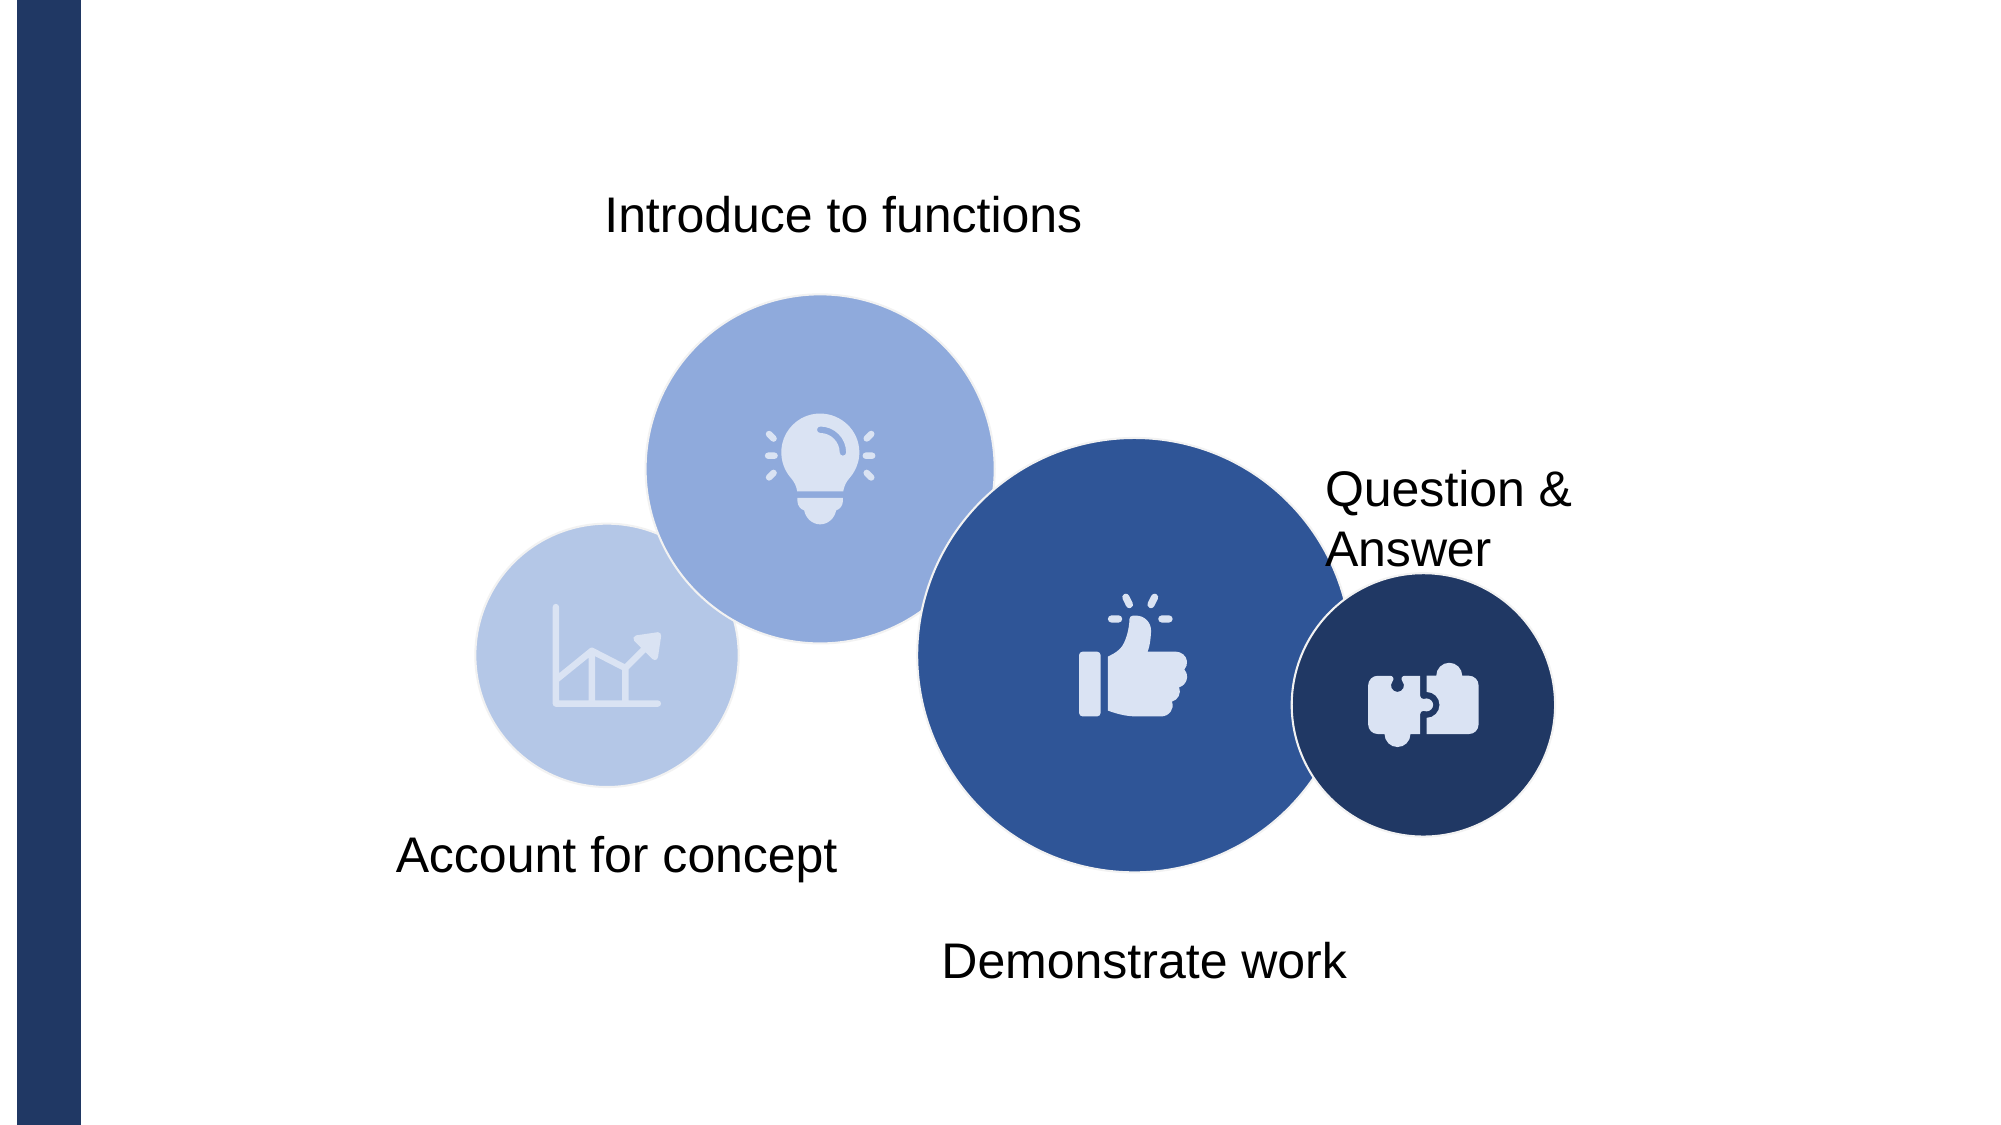

Introduce to functions

Question & Answer

Account for concept
Demonstrate work